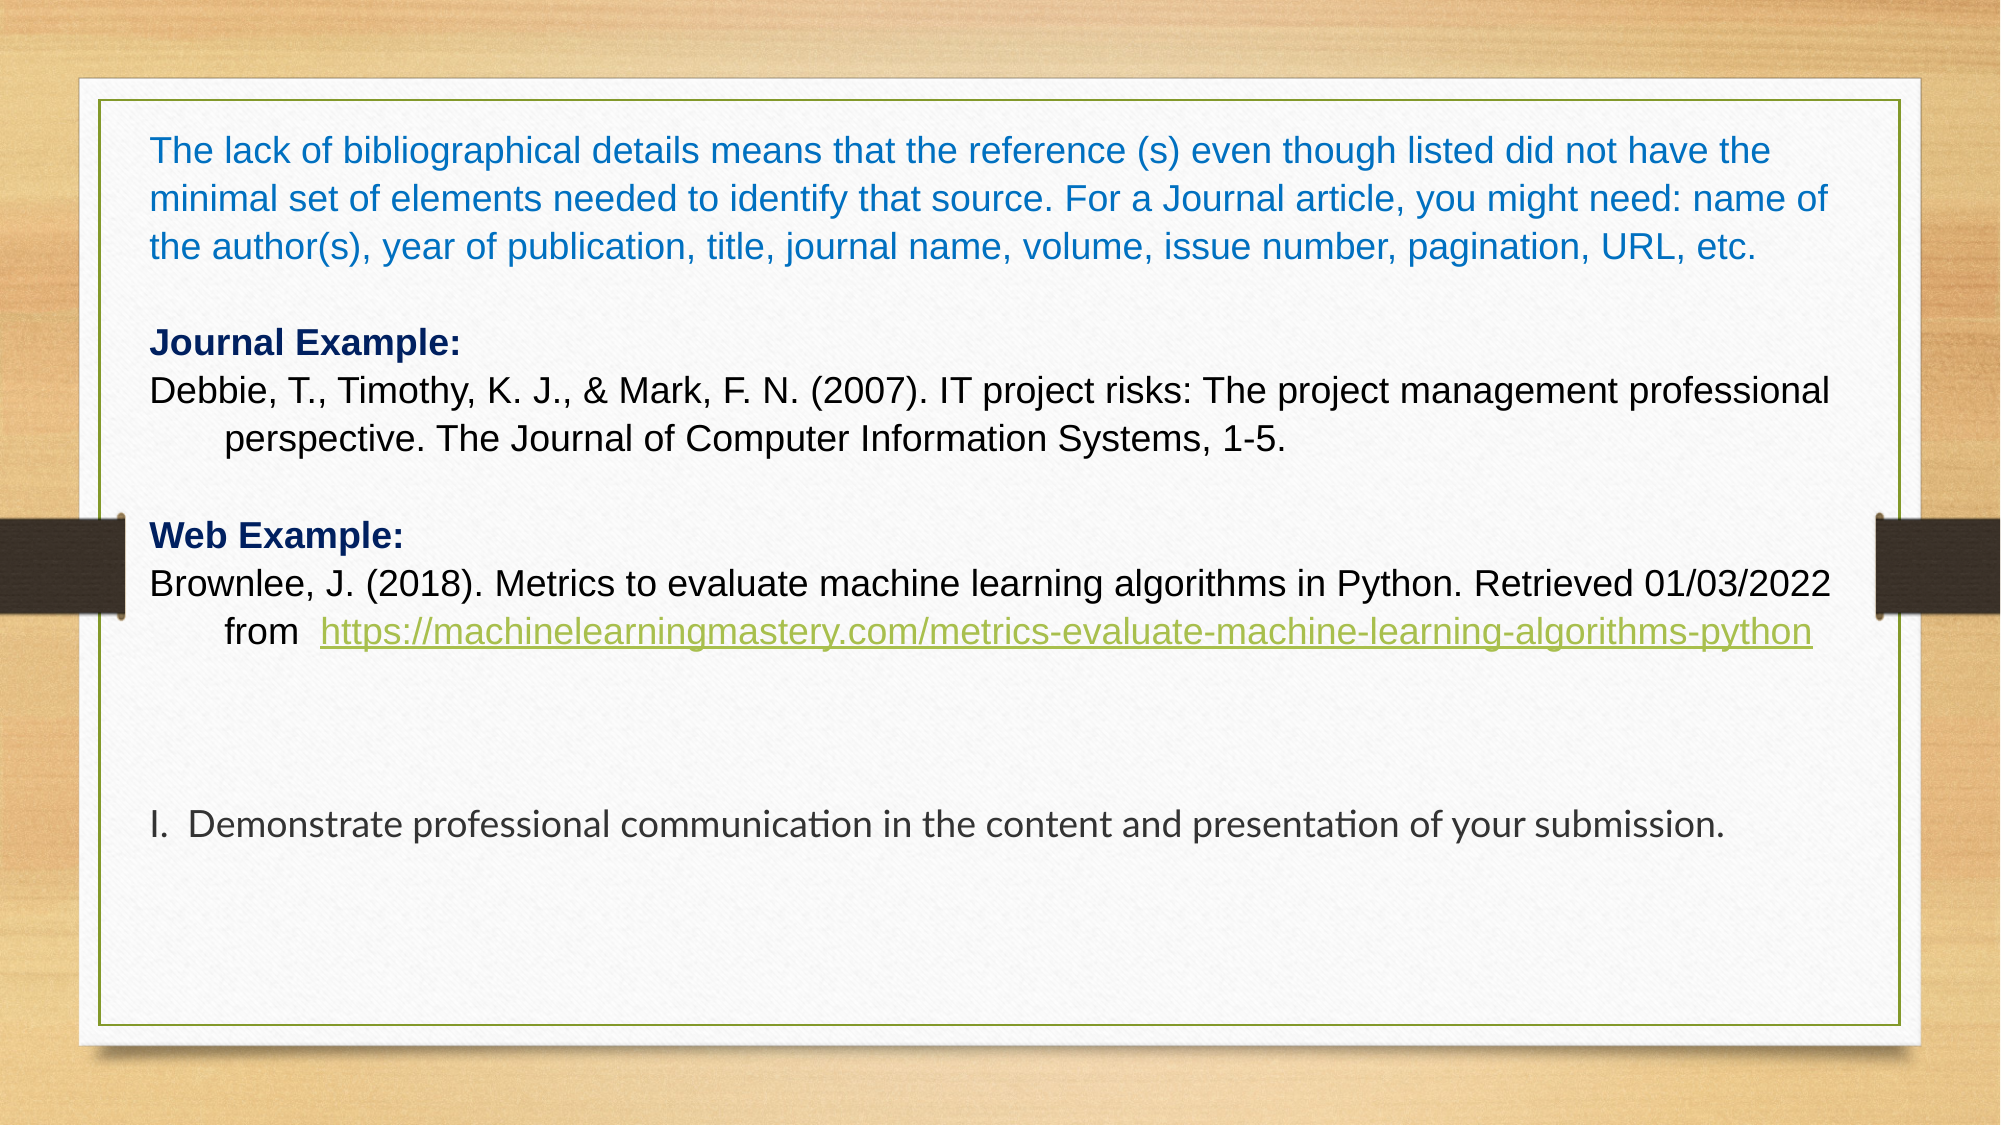

The lack of bibliographical details means that the reference (s) even though listed did not have the minimal set of elements needed to identify that source. For a Journal article, you might need: name of the author(s), year of publication, title, journal name, volume, issue number, pagination, URL, etc.

Journal Example:
Debbie, T., Timothy, K. J., & Mark, F. N. (2007). IT project risks: The project management professional perspective. The Journal of Computer Information Systems, 1-5.

Web Example:
Brownlee, J. (2018). Metrics to evaluate machine learning algorithms in Python. Retrieved 01/03/2022 from  https://machinelearningmastery.com/metrics-evaluate-machine-learning-algorithms-python

I.  Demonstrate professional communication in the content and presentation of your submission.